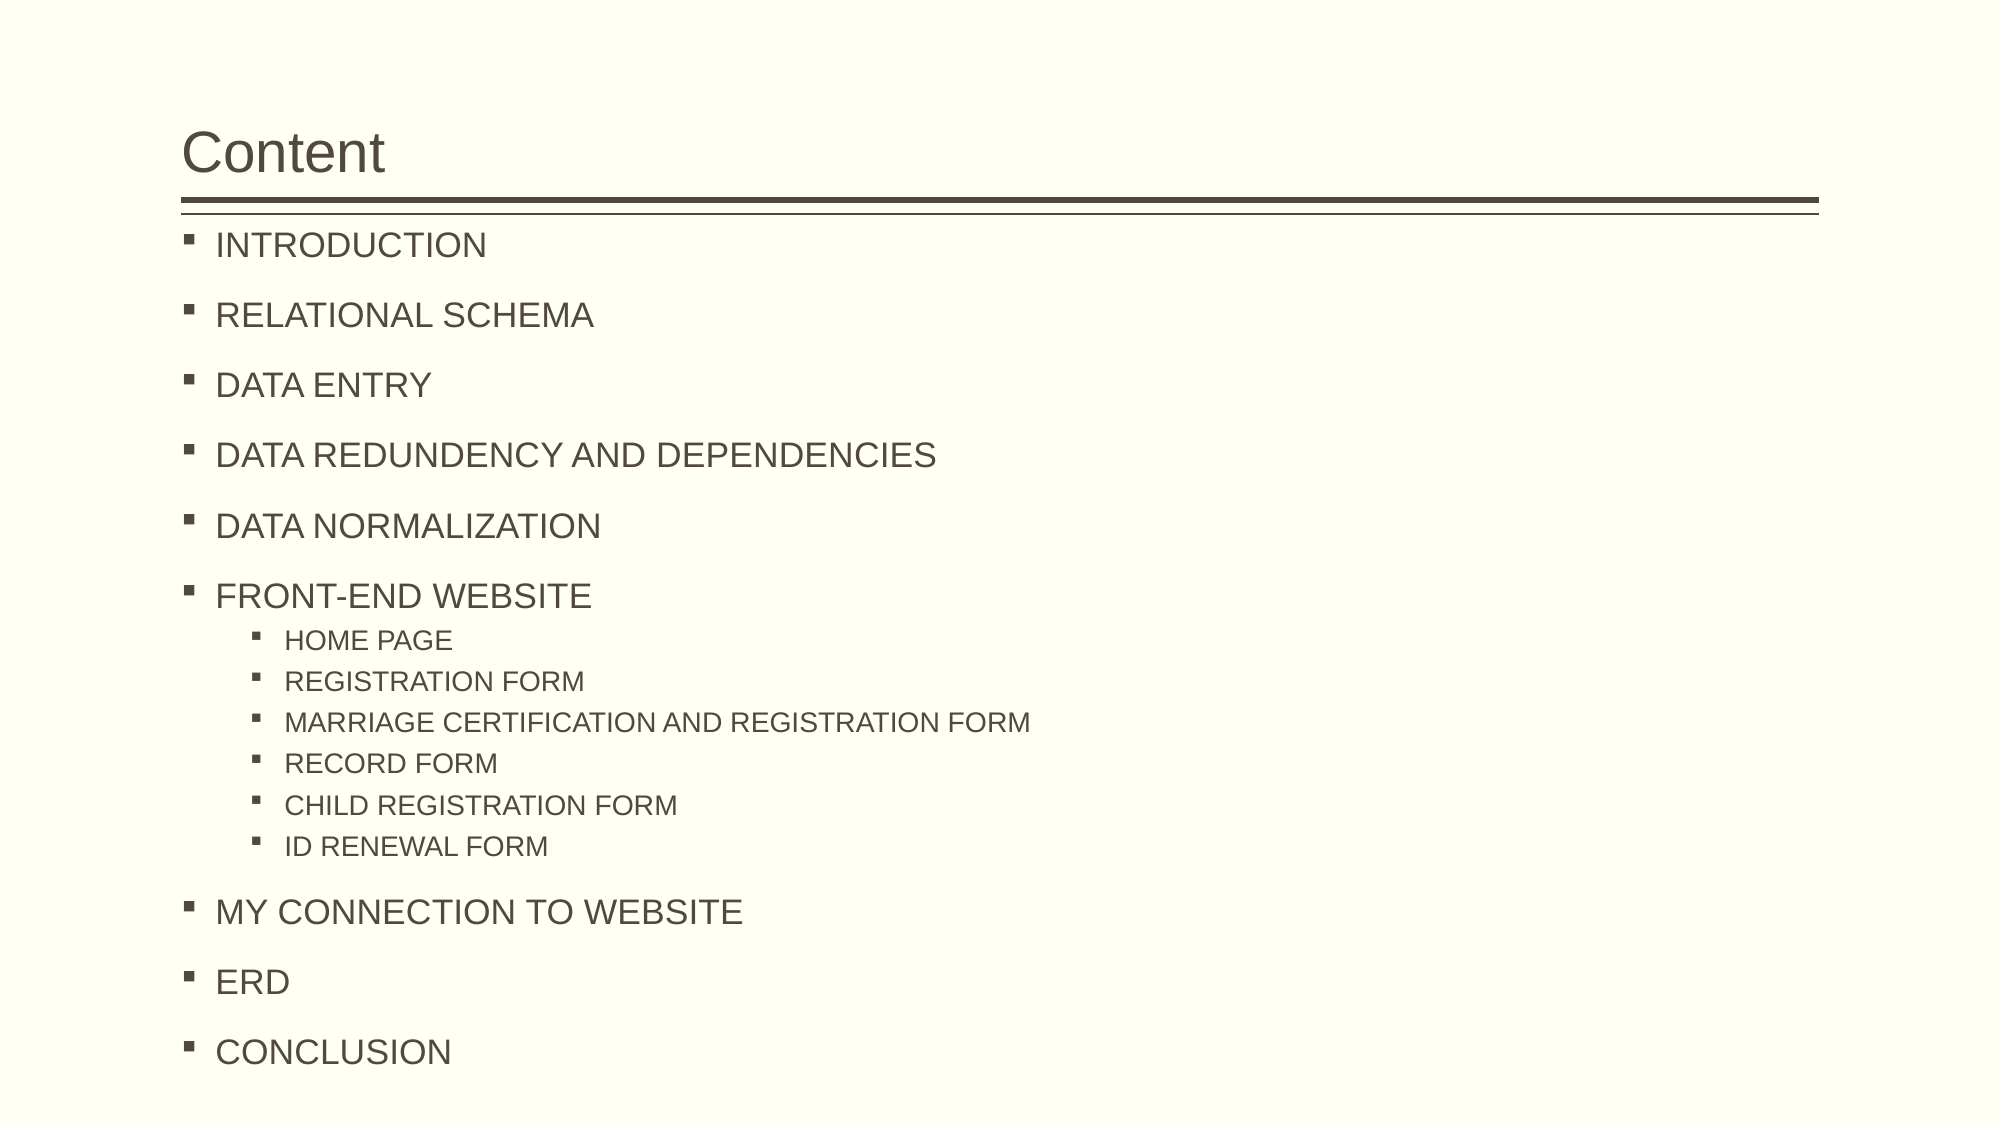

# Content
INTRODUCTION
RELATIONAL SCHEMA
DATA ENTRY
DATA REDUNDENCY AND DEPENDENCIES
DATA NORMALIZATION
FRONT-END WEBSITE
HOME PAGE
REGISTRATION FORM
MARRIAGE CERTIFICATION AND REGISTRATION FORM
RECORD FORM
CHILD REGISTRATION FORM
ID RENEWAL FORM
MY CONNECTION TO WEBSITE
ERD
CONCLUSION